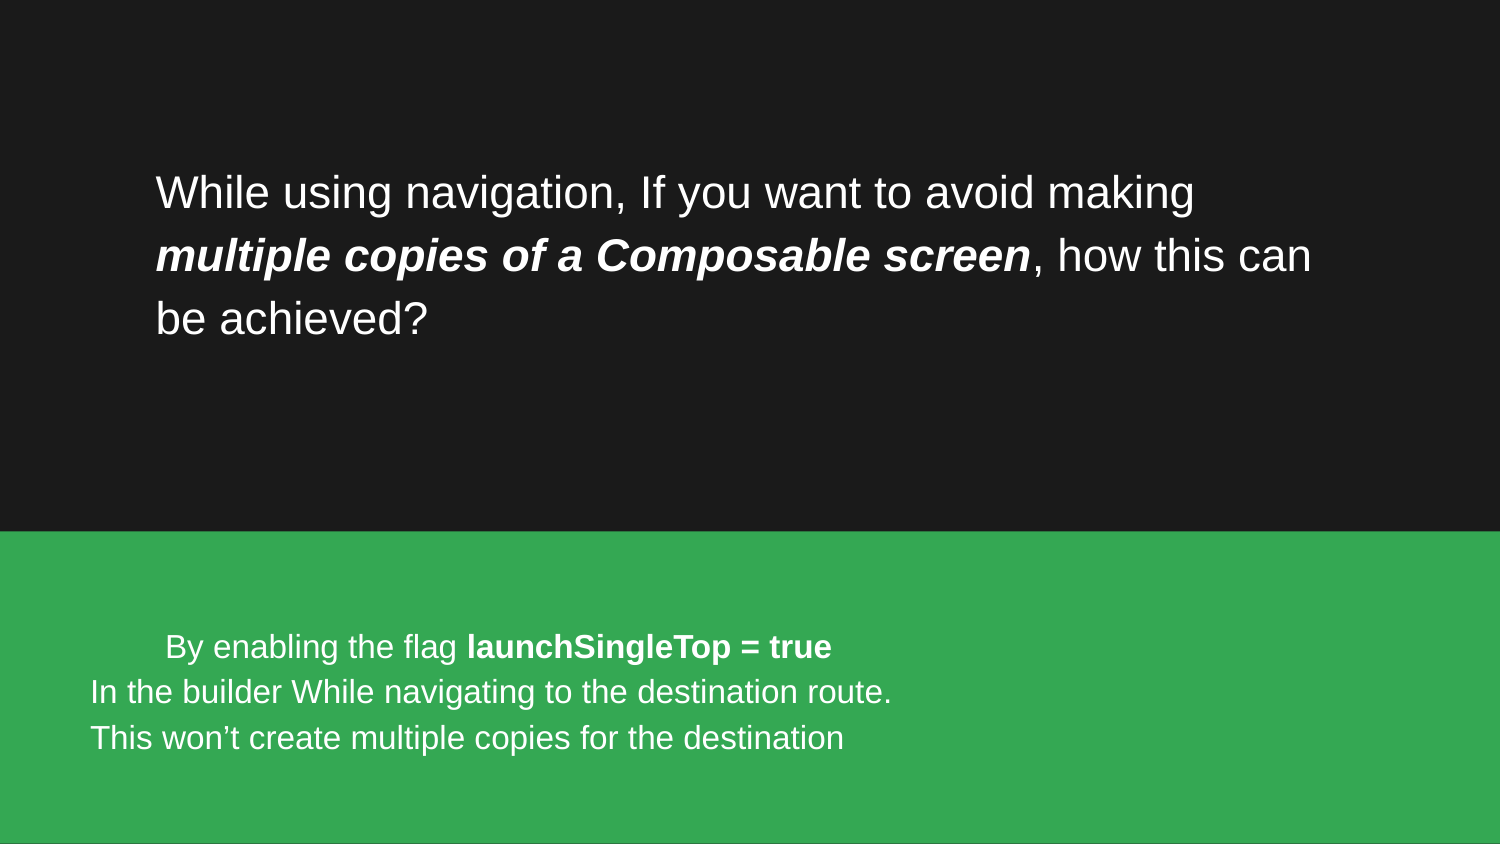

While using navigation, If you want to avoid making multiple copies of a Composable screen, how this can be achieved?
# What are the benefits of Jetpack compose over the Traditional Android UI toolkit?
	By enabling the flag launchSingleTop = true
In the builder While navigating to the destination route.
This won’t create multiple copies for the destination